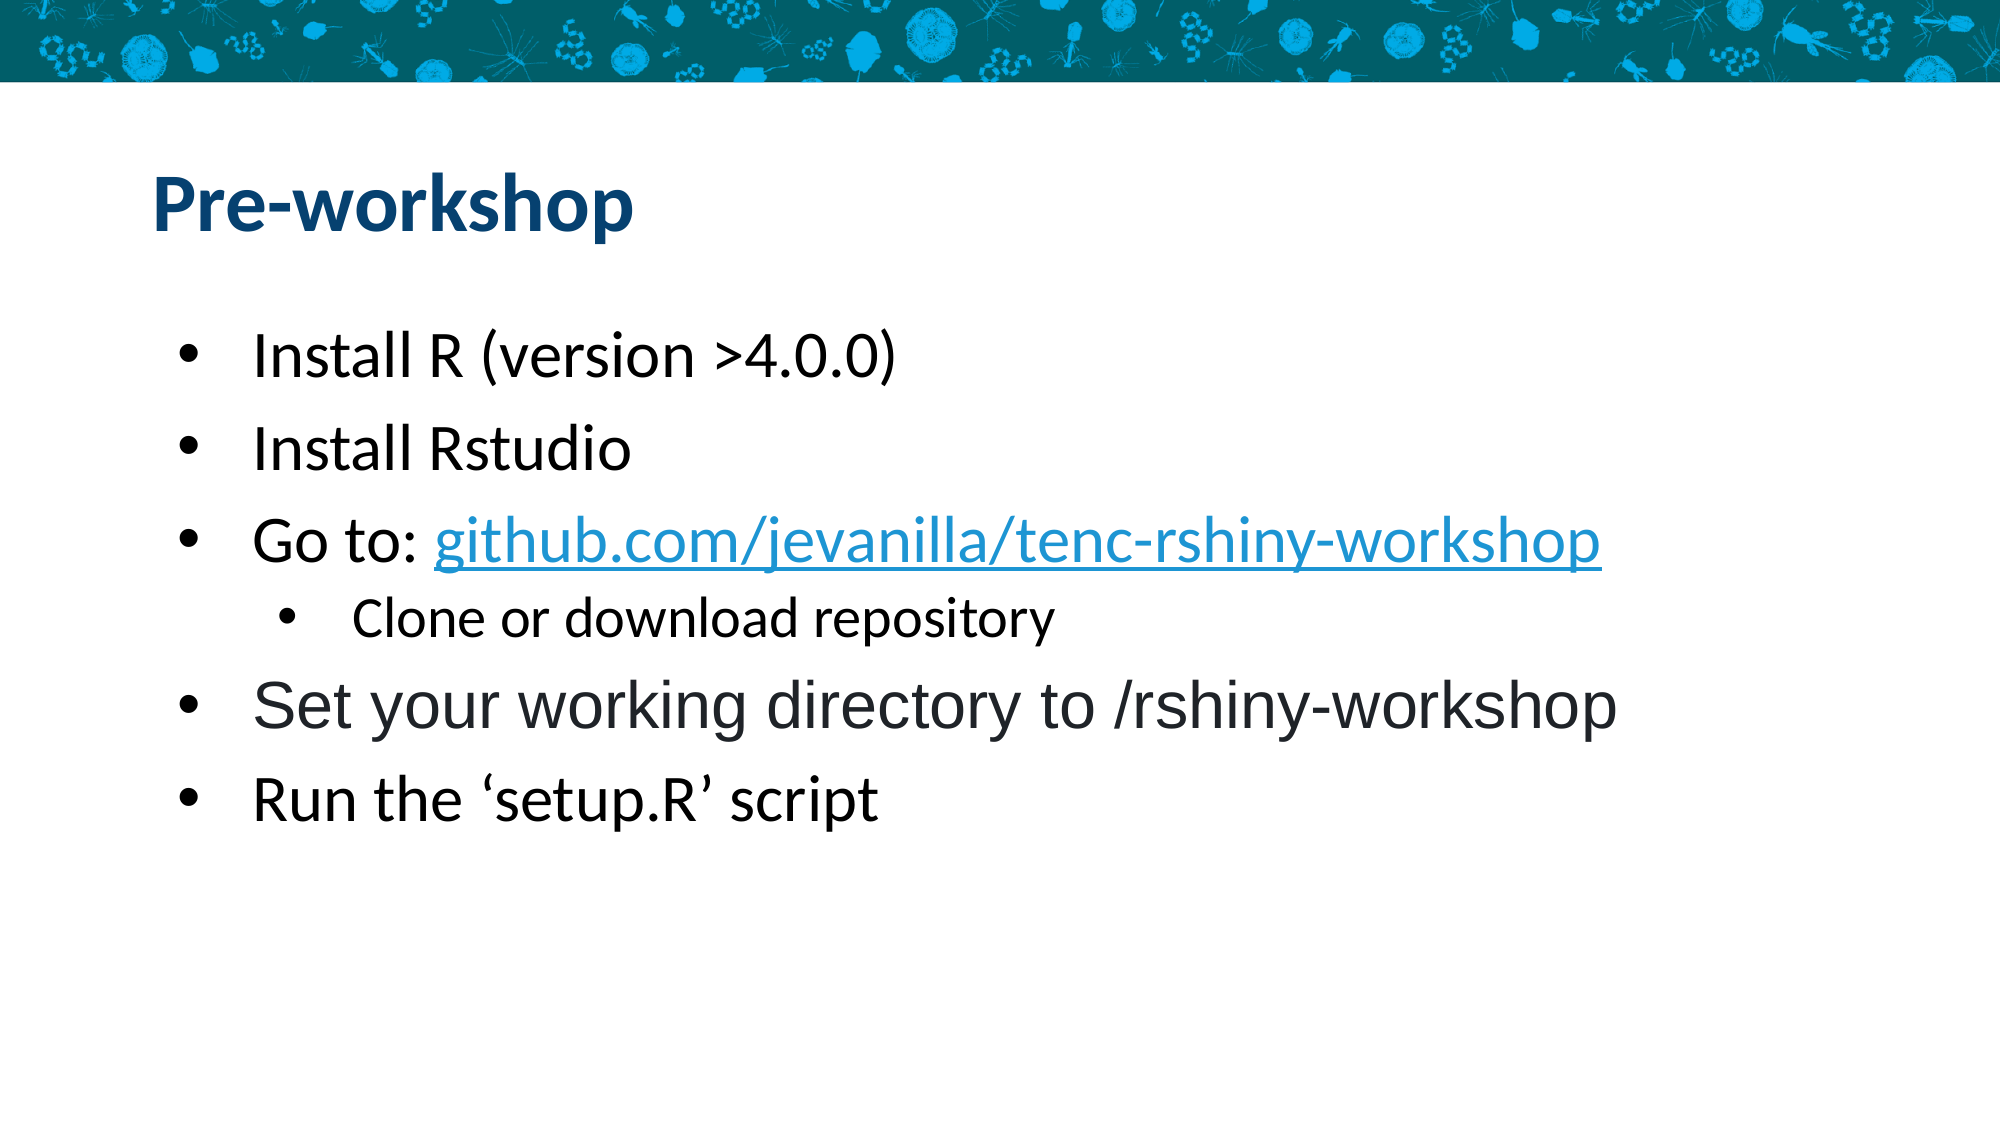

# Pre-workshop
Install R (version >4.0.0)
Install Rstudio
Go to: github.com/jevanilla/tenc-rshiny-workshop
Clone or download repository
Set your working directory to /rshiny-workshop
Run the ‘setup.R’ script